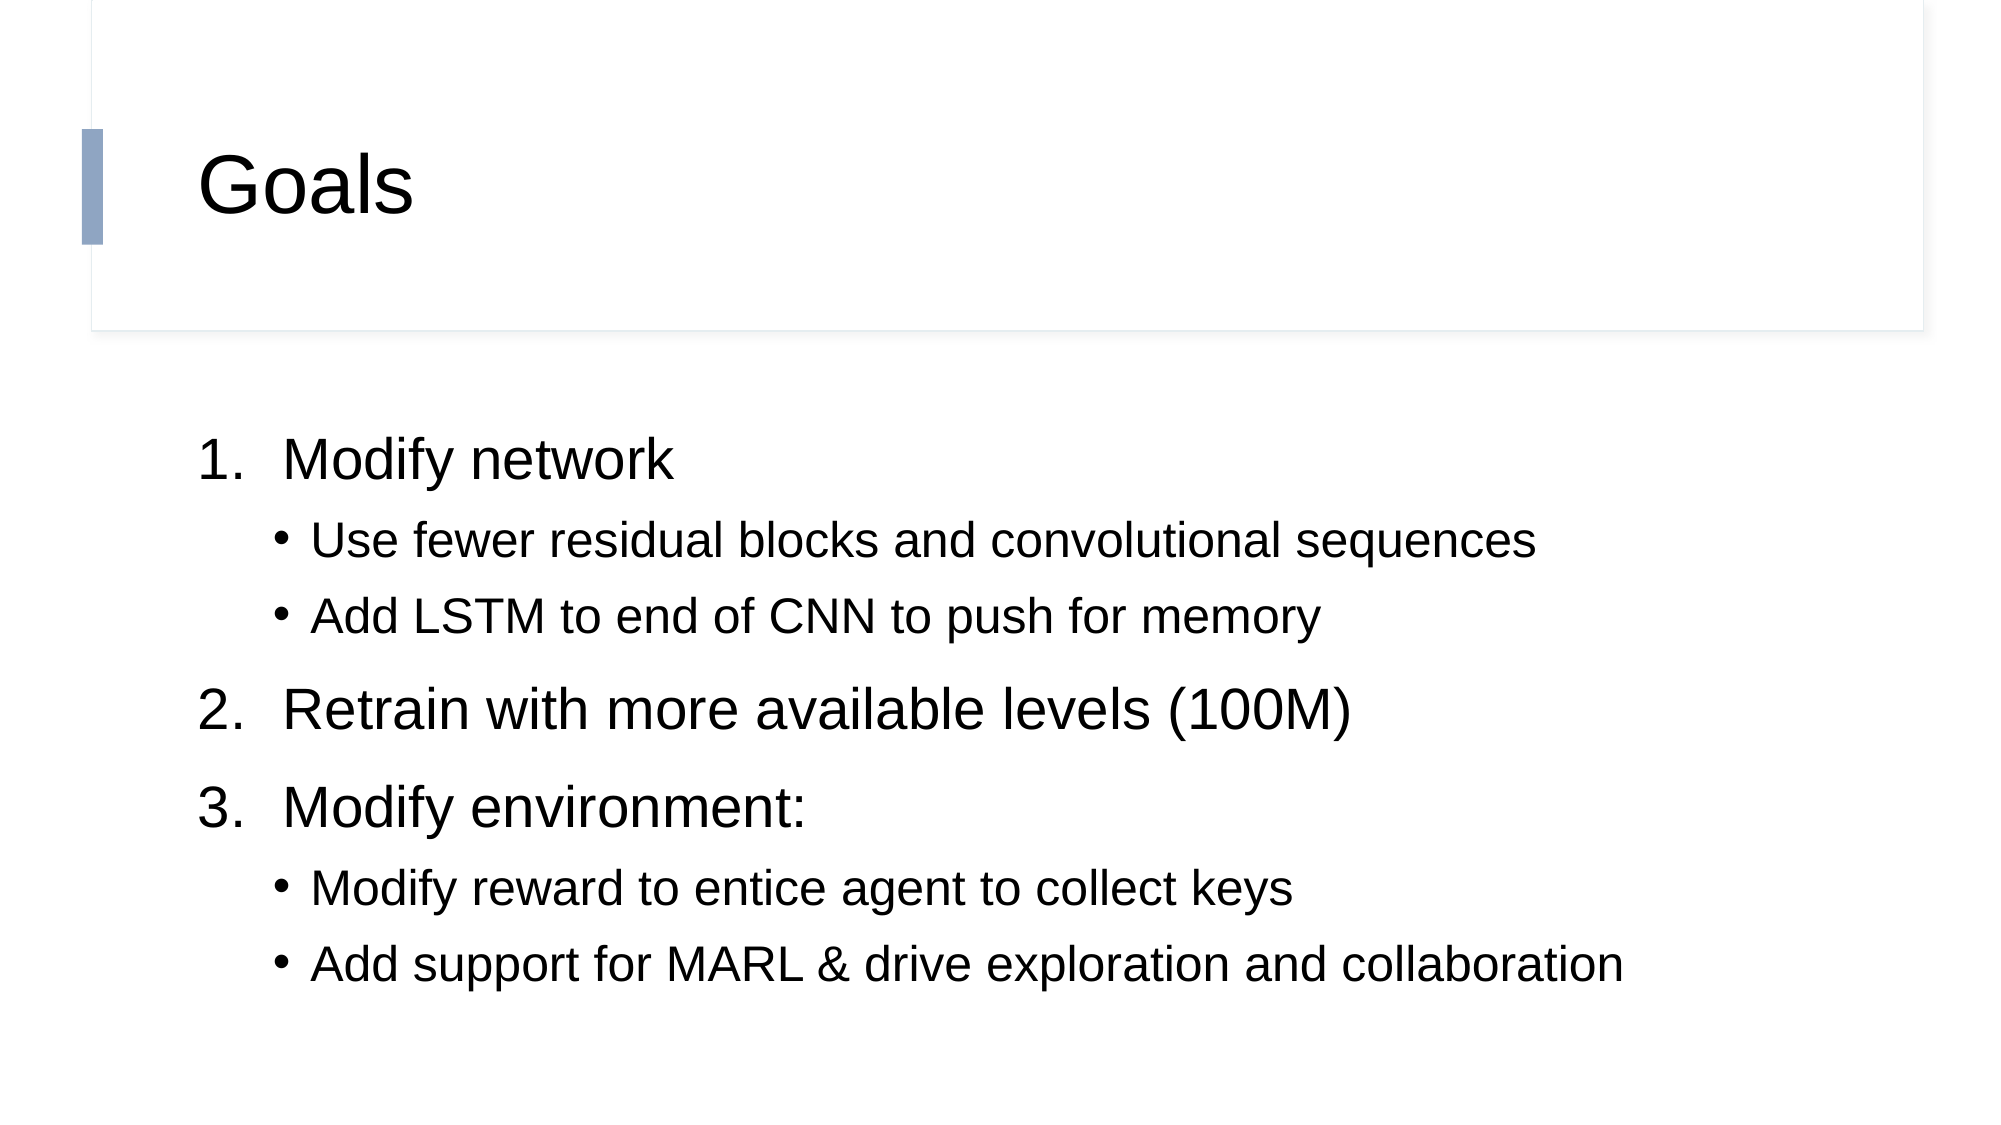

# Goals
Modify network
Use fewer residual blocks and convolutional sequences
Add LSTM to end of CNN to push for memory
Retrain with more available levels (100M)
Modify environment:
Modify reward to entice agent to collect keys
Add support for MARL & drive exploration and collaboration